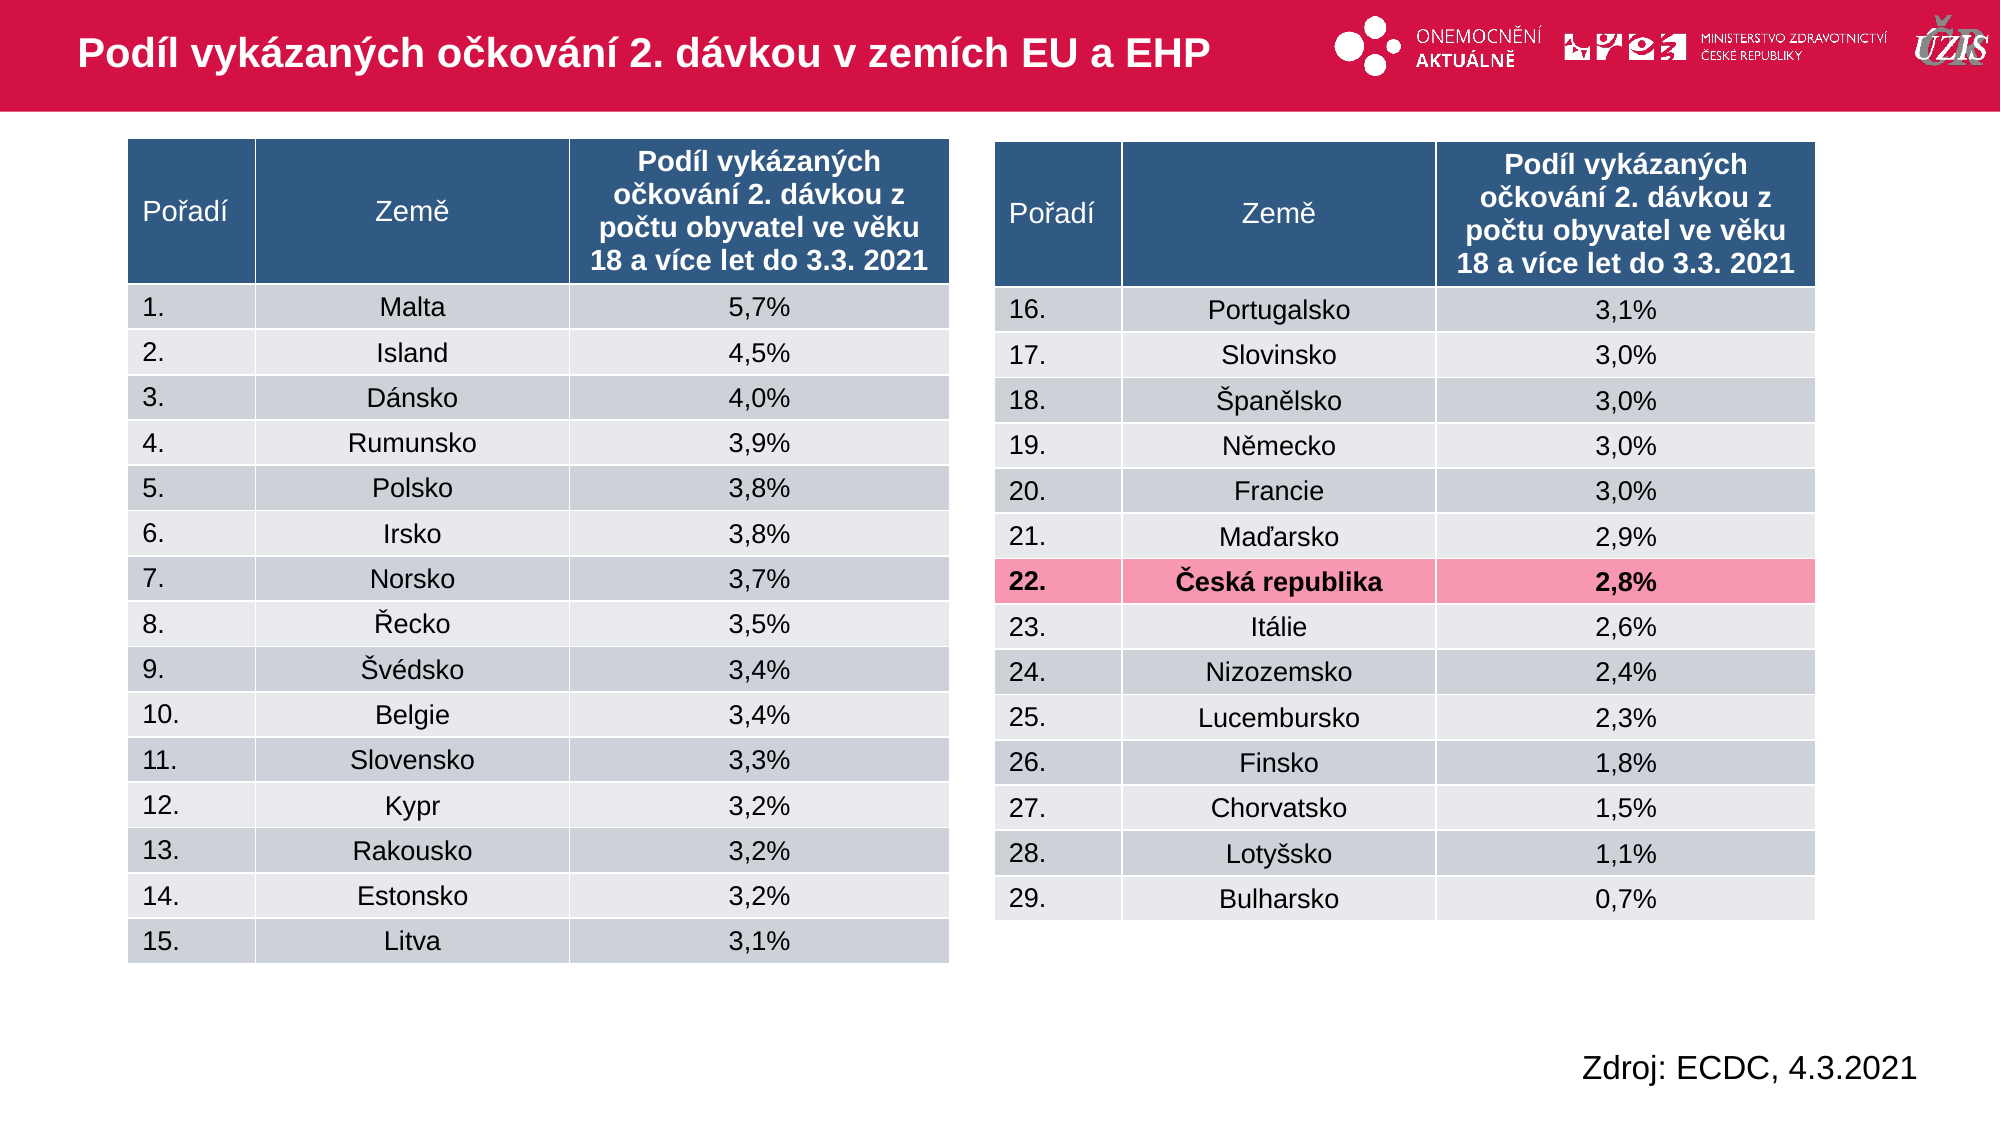

# Podíl vykázaných očkování 2. dávkou v zemích EU a EHP
| Pořadí | Země | Podíl vykázaných očkování 2. dávkou z počtu obyvatel ve věku 18 a více let do 3.3. 2021 |
| --- | --- | --- |
| 1. | Malta | 5,7% |
| 2. | Island | 4,5% |
| 3. | Dánsko | 4,0% |
| 4. | Rumunsko | 3,9% |
| 5. | Polsko | 3,8% |
| 6. | Irsko | 3,8% |
| 7. | Norsko | 3,7% |
| 8. | Řecko | 3,5% |
| 9. | Švédsko | 3,4% |
| 10. | Belgie | 3,4% |
| 11. | Slovensko | 3,3% |
| 12. | Kypr | 3,2% |
| 13. | Rakousko | 3,2% |
| 14. | Estonsko | 3,2% |
| 15. | Litva | 3,1% |
| Pořadí | Země | Podíl vykázaných očkování 2. dávkou z počtu obyvatel ve věku 18 a více let do 3.3. 2021 |
| --- | --- | --- |
| 16. | Portugalsko | 3,1% |
| 17. | Slovinsko | 3,0% |
| 18. | Španělsko | 3,0% |
| 19. | Německo | 3,0% |
| 20. | Francie | 3,0% |
| 21. | Maďarsko | 2,9% |
| 22. | Česká republika | 2,8% |
| 23. | Itálie | 2,6% |
| 24. | Nizozemsko | 2,4% |
| 25. | Lucembursko | 2,3% |
| 26. | Finsko | 1,8% |
| 27. | Chorvatsko | 1,5% |
| 28. | Lotyšsko | 1,1% |
| 29. | Bulharsko | 0,7% |
Zdroj: ECDC, 4.3.2021